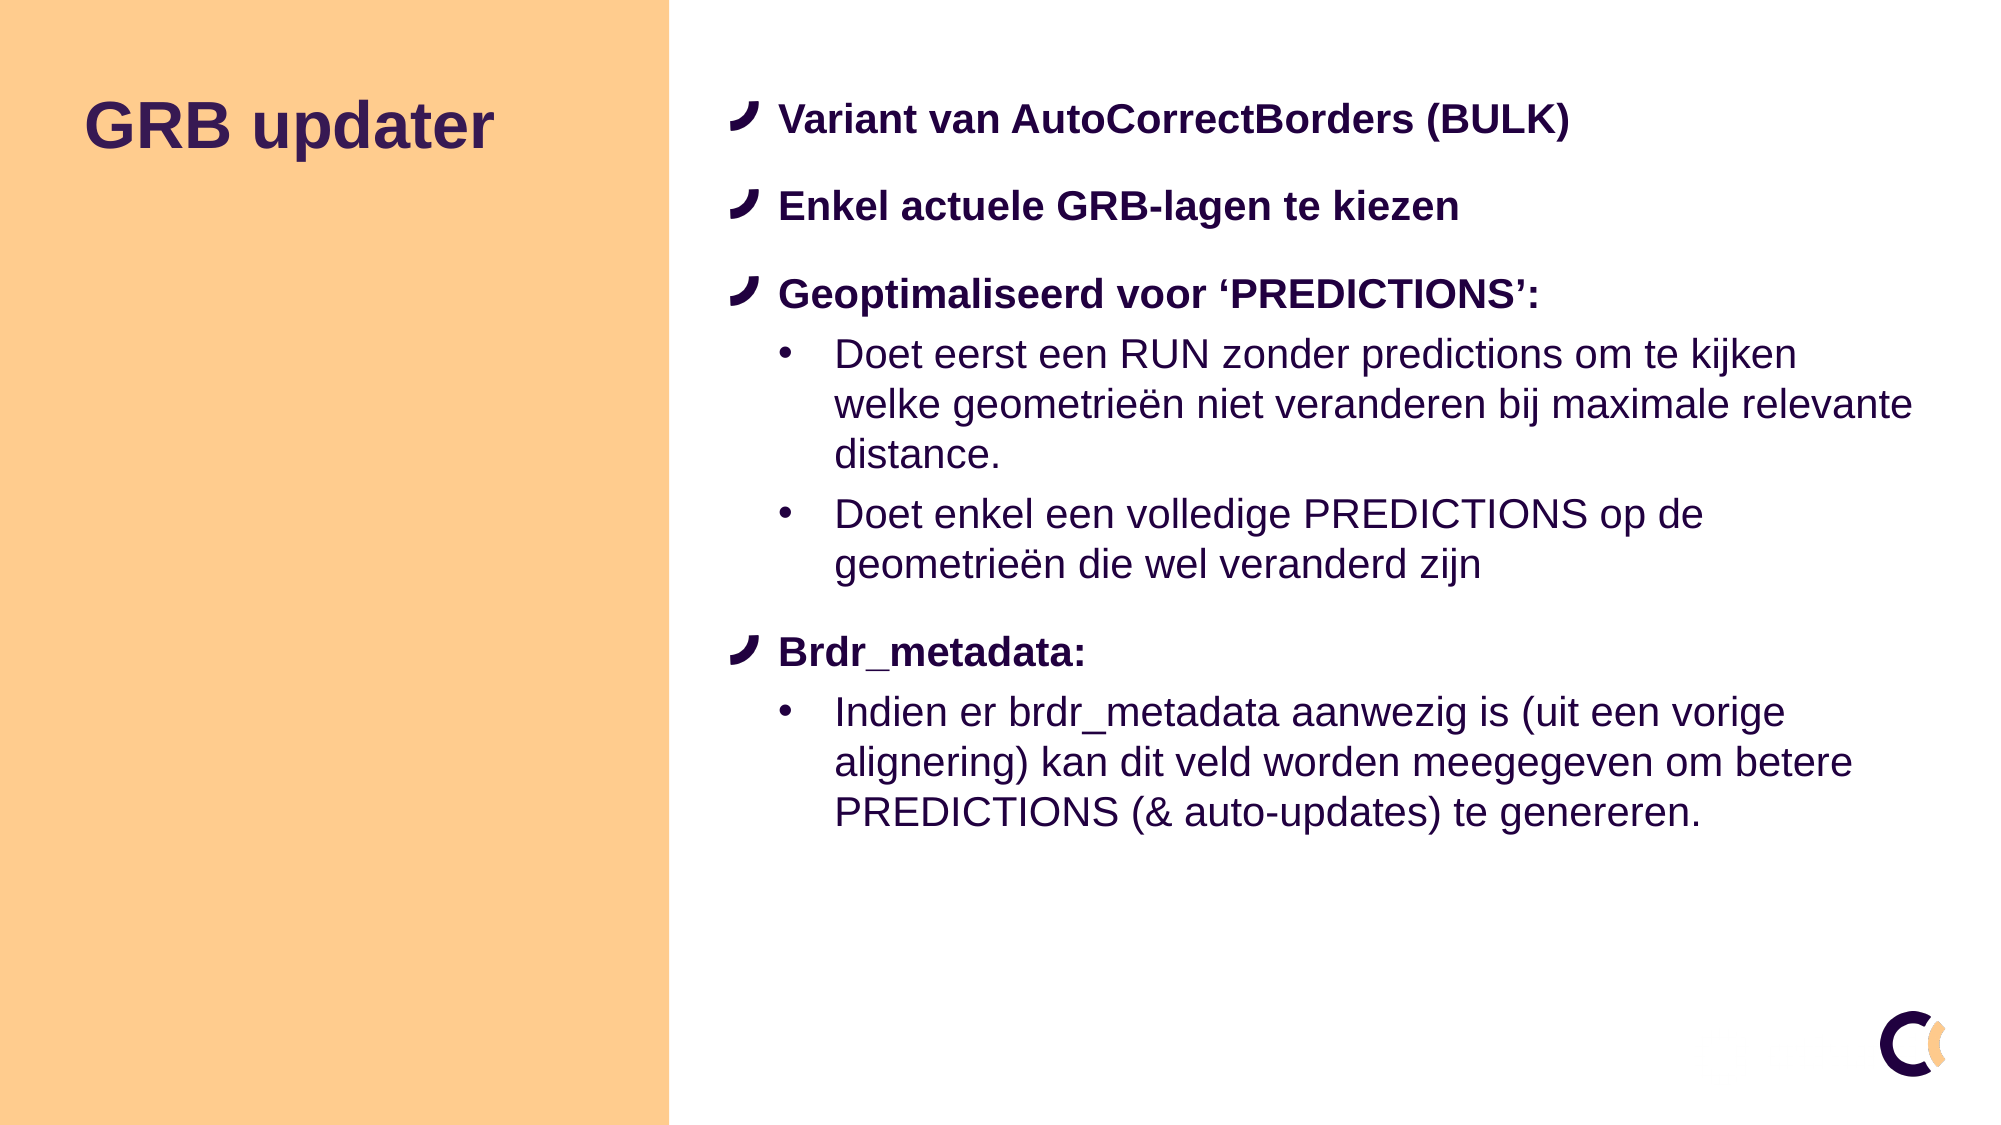

# GRB updater
Variant van AutoCorrectBorders (BULK)
Enkel actuele GRB-lagen te kiezen
Geoptimaliseerd voor ‘PREDICTIONS’:
Doet eerst een RUN zonder predictions om te kijken welke geometrieën niet veranderen bij maximale relevante distance.
Doet enkel een volledige PREDICTIONS op de geometrieën die wel veranderd zijn
Brdr_metadata:
Indien er brdr_metadata aanwezig is (uit een vorige alignering) kan dit veld worden meegegeven om betere PREDICTIONS (& auto-updates) te genereren.